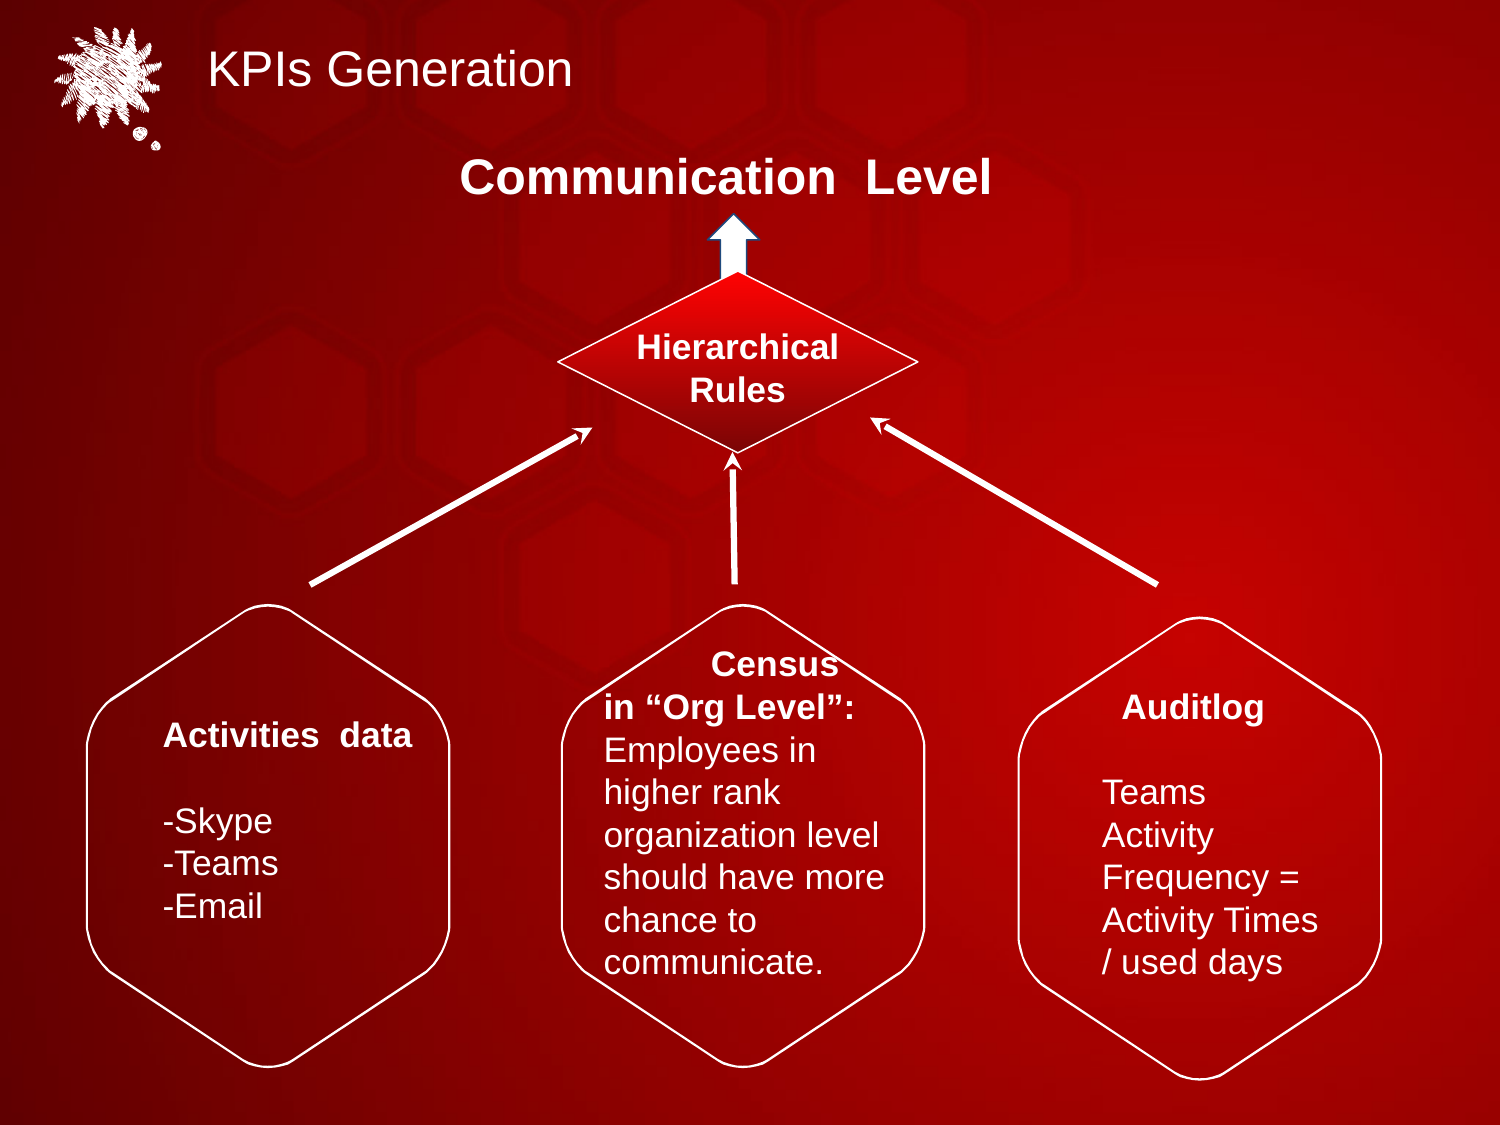

KPIs Generation
Communication  Level

Hierarchical Rules

           Census
in “Org Level”:
Employees in higher rank organization level should have more chance to communicate.

  Auditlog

Teams Activity Frequency = Activity Times / used days

Activities  data

-Skype
-Teams
-Email